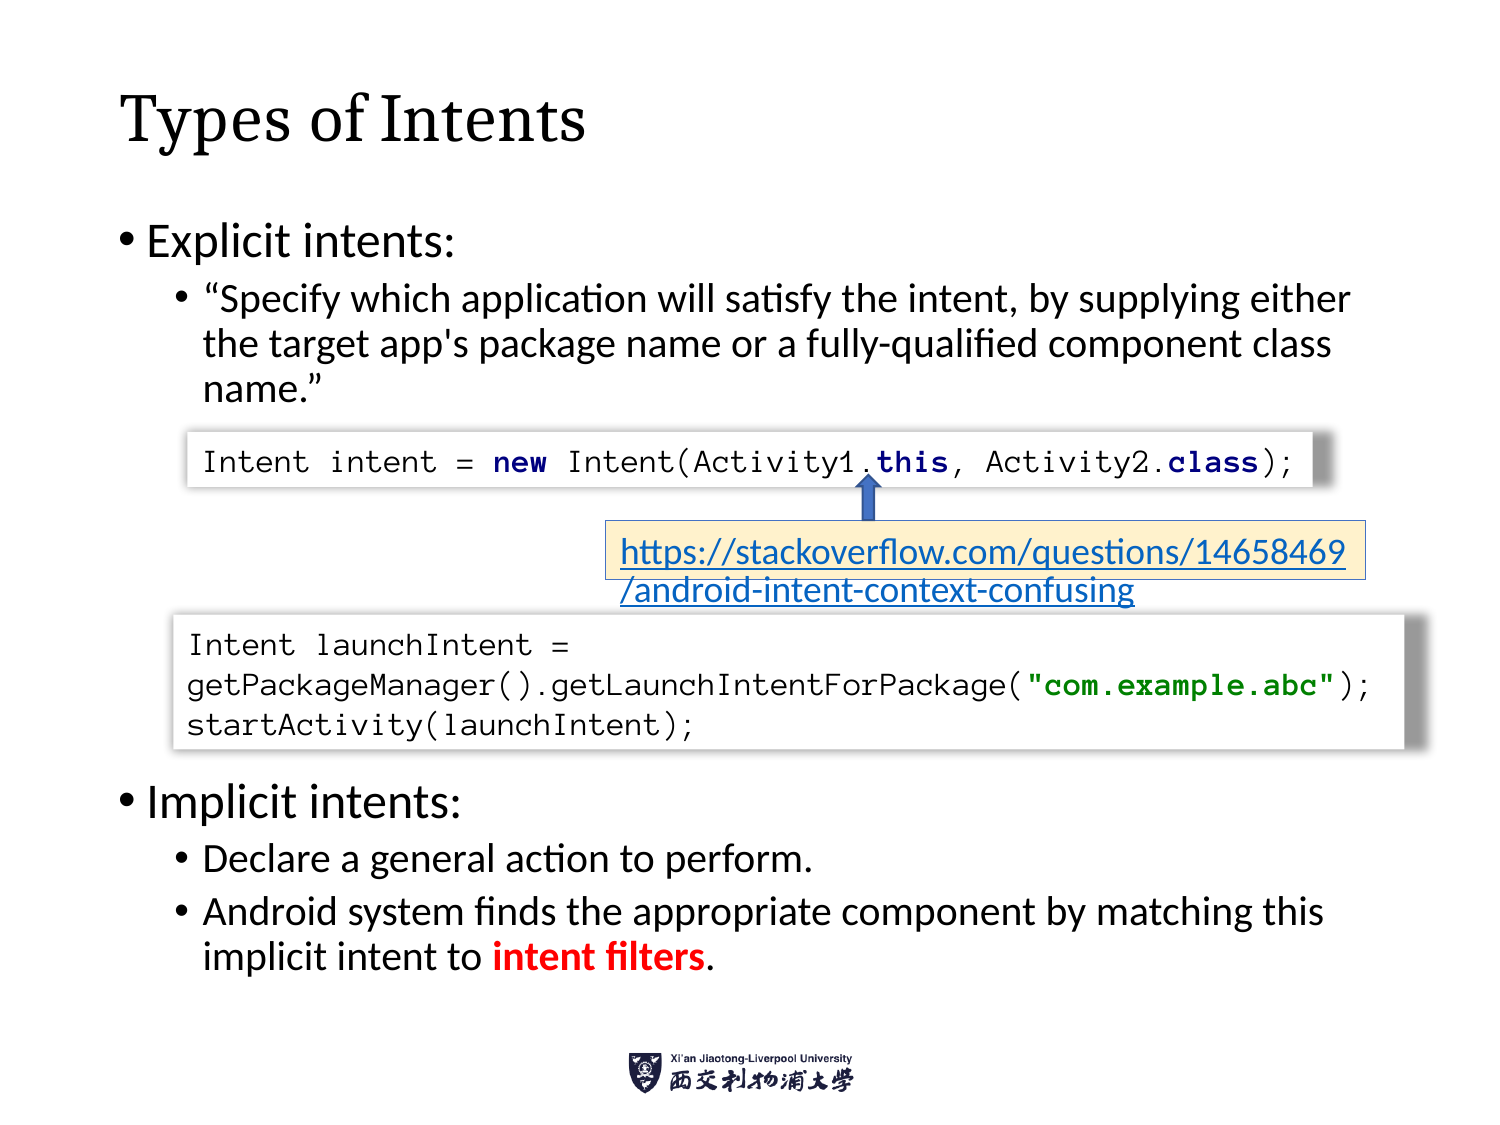

# Types of Intents
Explicit intents:
“Specify which application will satisfy the intent, by supplying either the target app's package name or a fully-qualified component class name.”

Implicit intents:
Declare a general action to perform.
Android system finds the appropriate component by matching this implicit intent to intent filters.
Intent intent = new Intent(Activity1.this, Activity2.class);

https://stackoverflow.com/questions/14658469/android-intent-context-confusing
Intent launchIntent = getPackageManager().getLaunchIntentForPackage("com.example.abc");
startActivity(launchIntent);